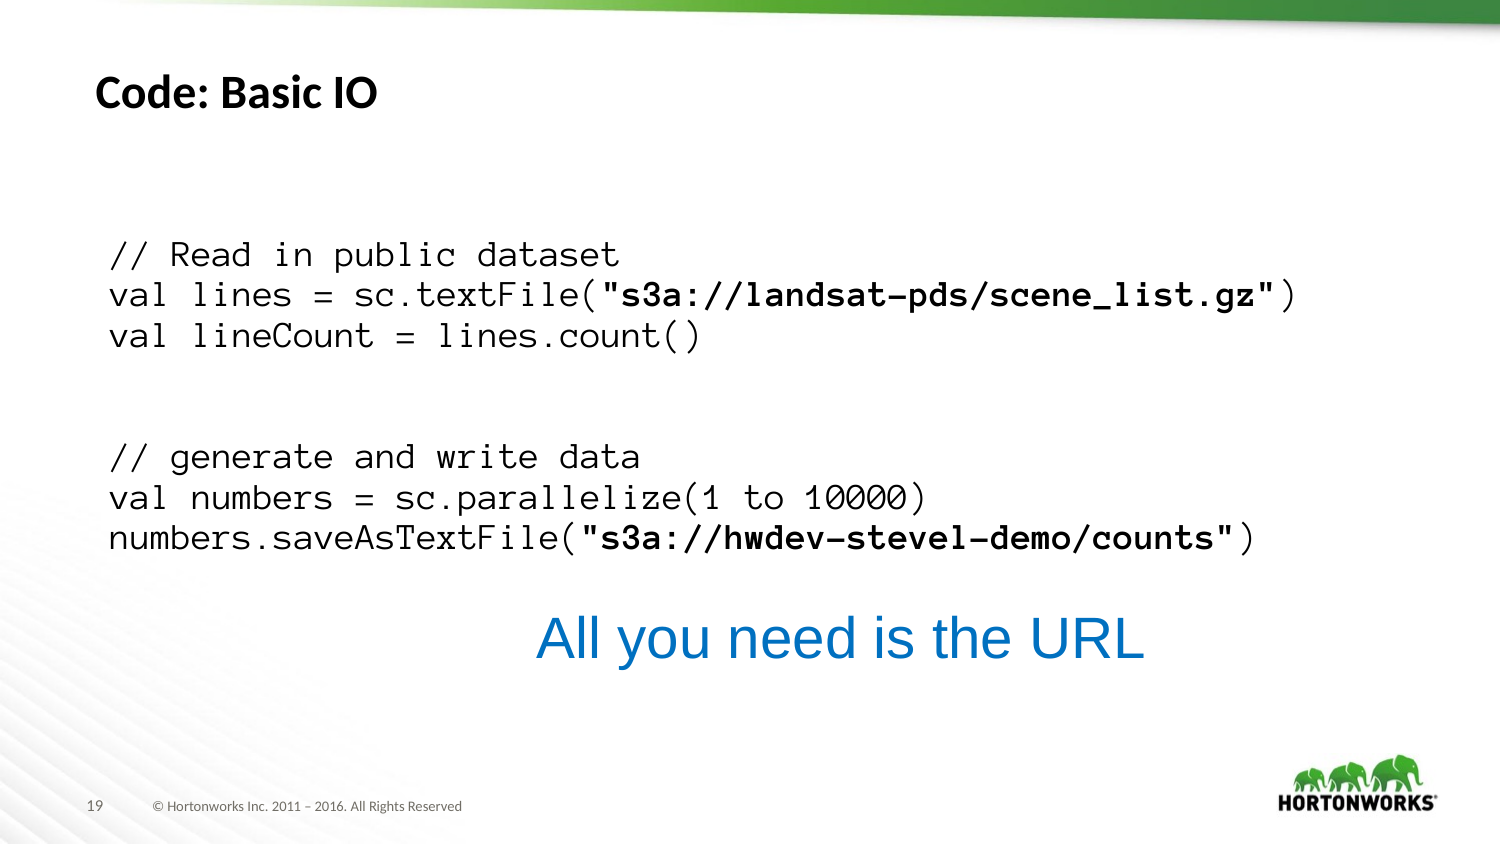

# Code: Basic IO

// Read in public dataset
val lines = sc.textFile("s3a://landsat-pds/scene_list.gz")
val lineCount = lines.count()

// generate and write data
val numbers = sc.parallelize(1 to 10000)
numbers.saveAsTextFile("s3a://hwdev-stevel-demo/counts")
All you need is the URL